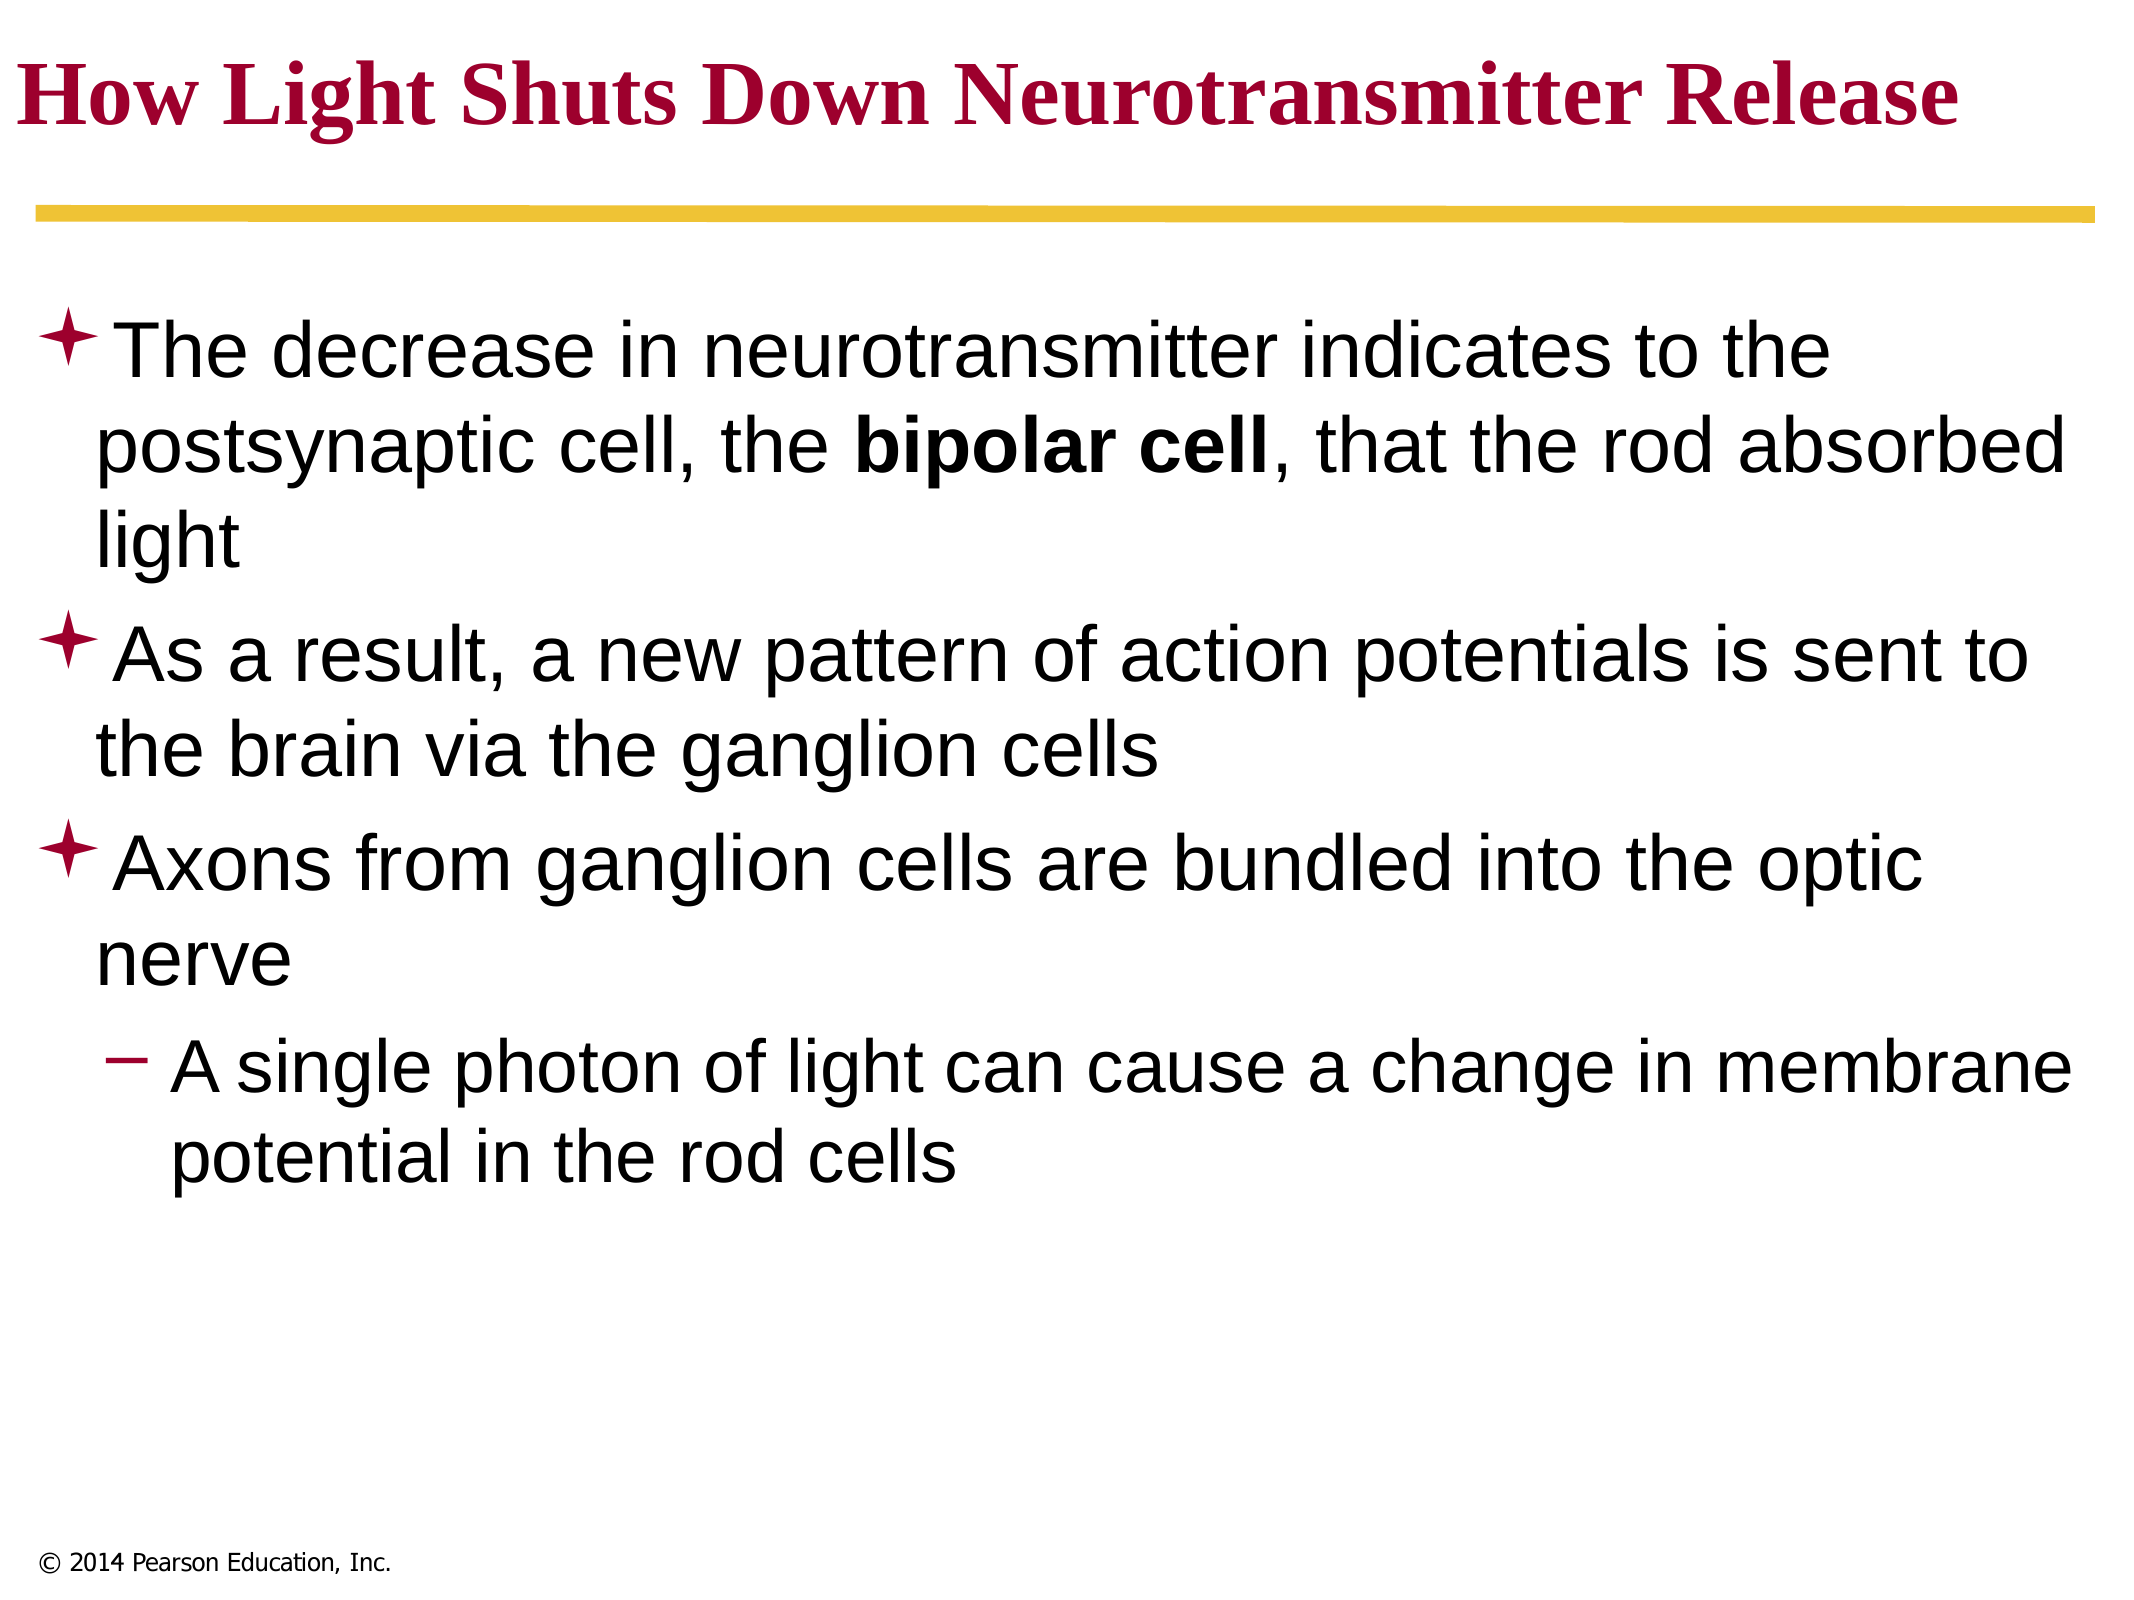

How Light Shuts Down Neurotransmitter Release
The decrease in neurotransmitter indicates to the postsynaptic cell, the bipolar cell, that the rod absorbed light
As a result, a new pattern of action potentials is sent to the brain via the ganglion cells
Axons from ganglion cells are bundled into the optic nerve
A single photon of light can cause a change in membrane potential in the rod cells